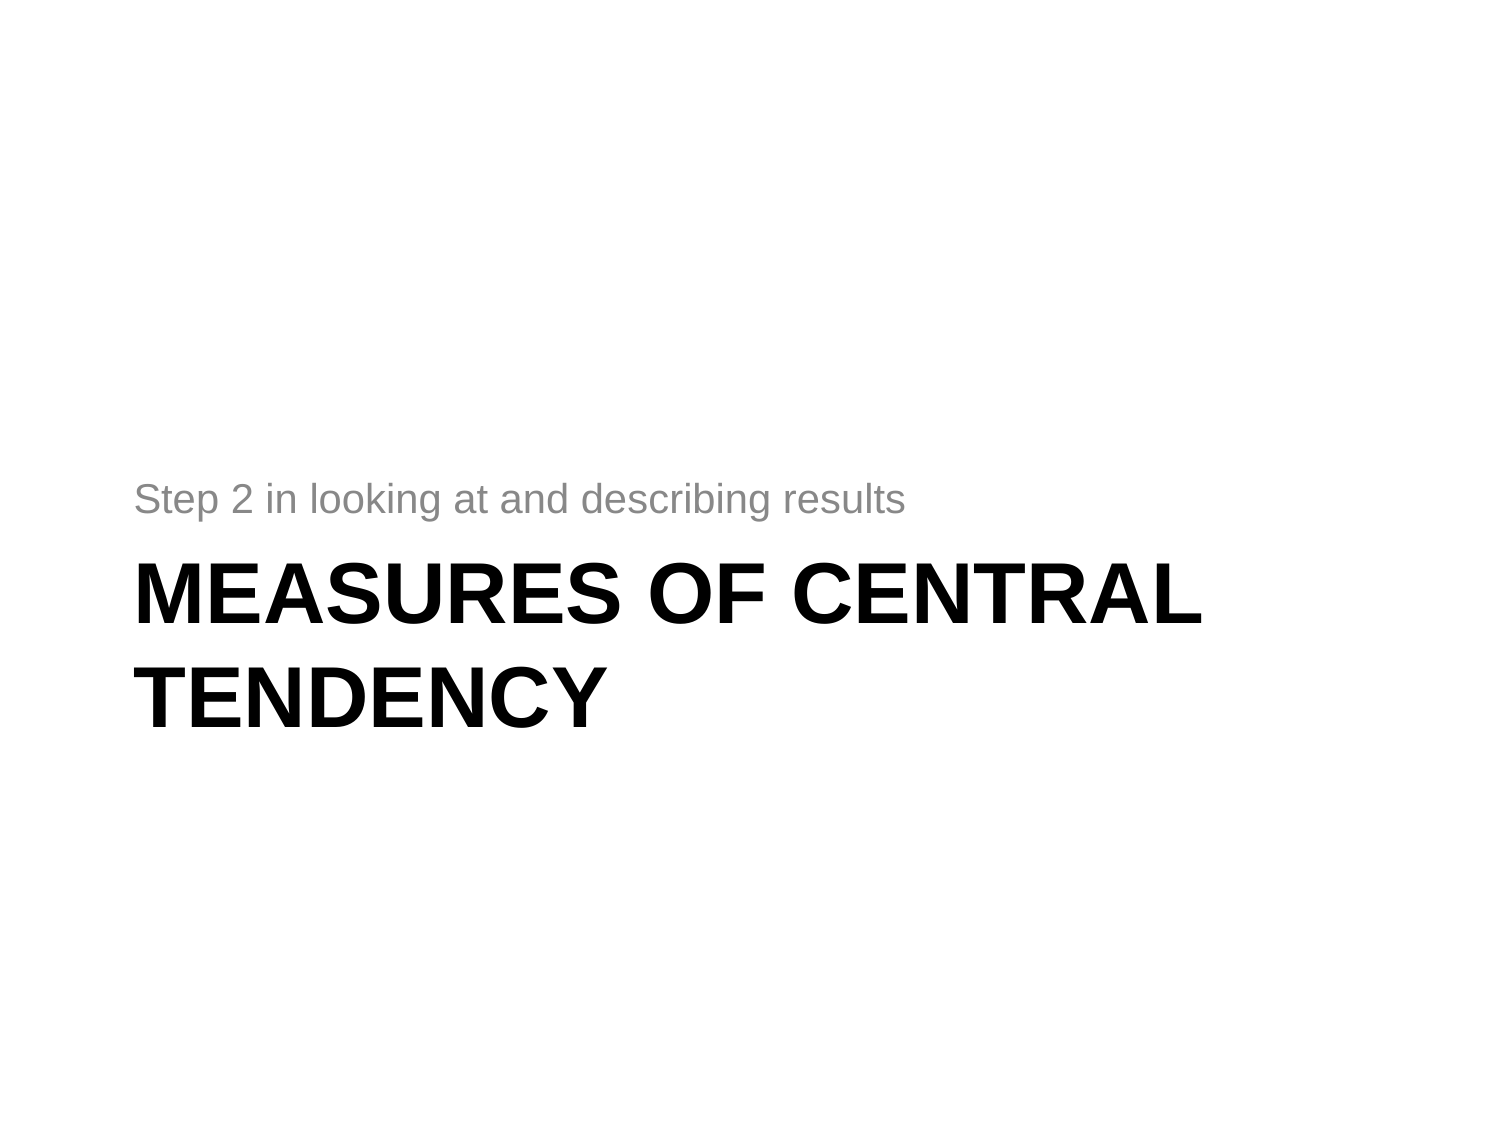

Step 2 in looking at and describing results
# MEASURES OF CENTRAL TENDENCY